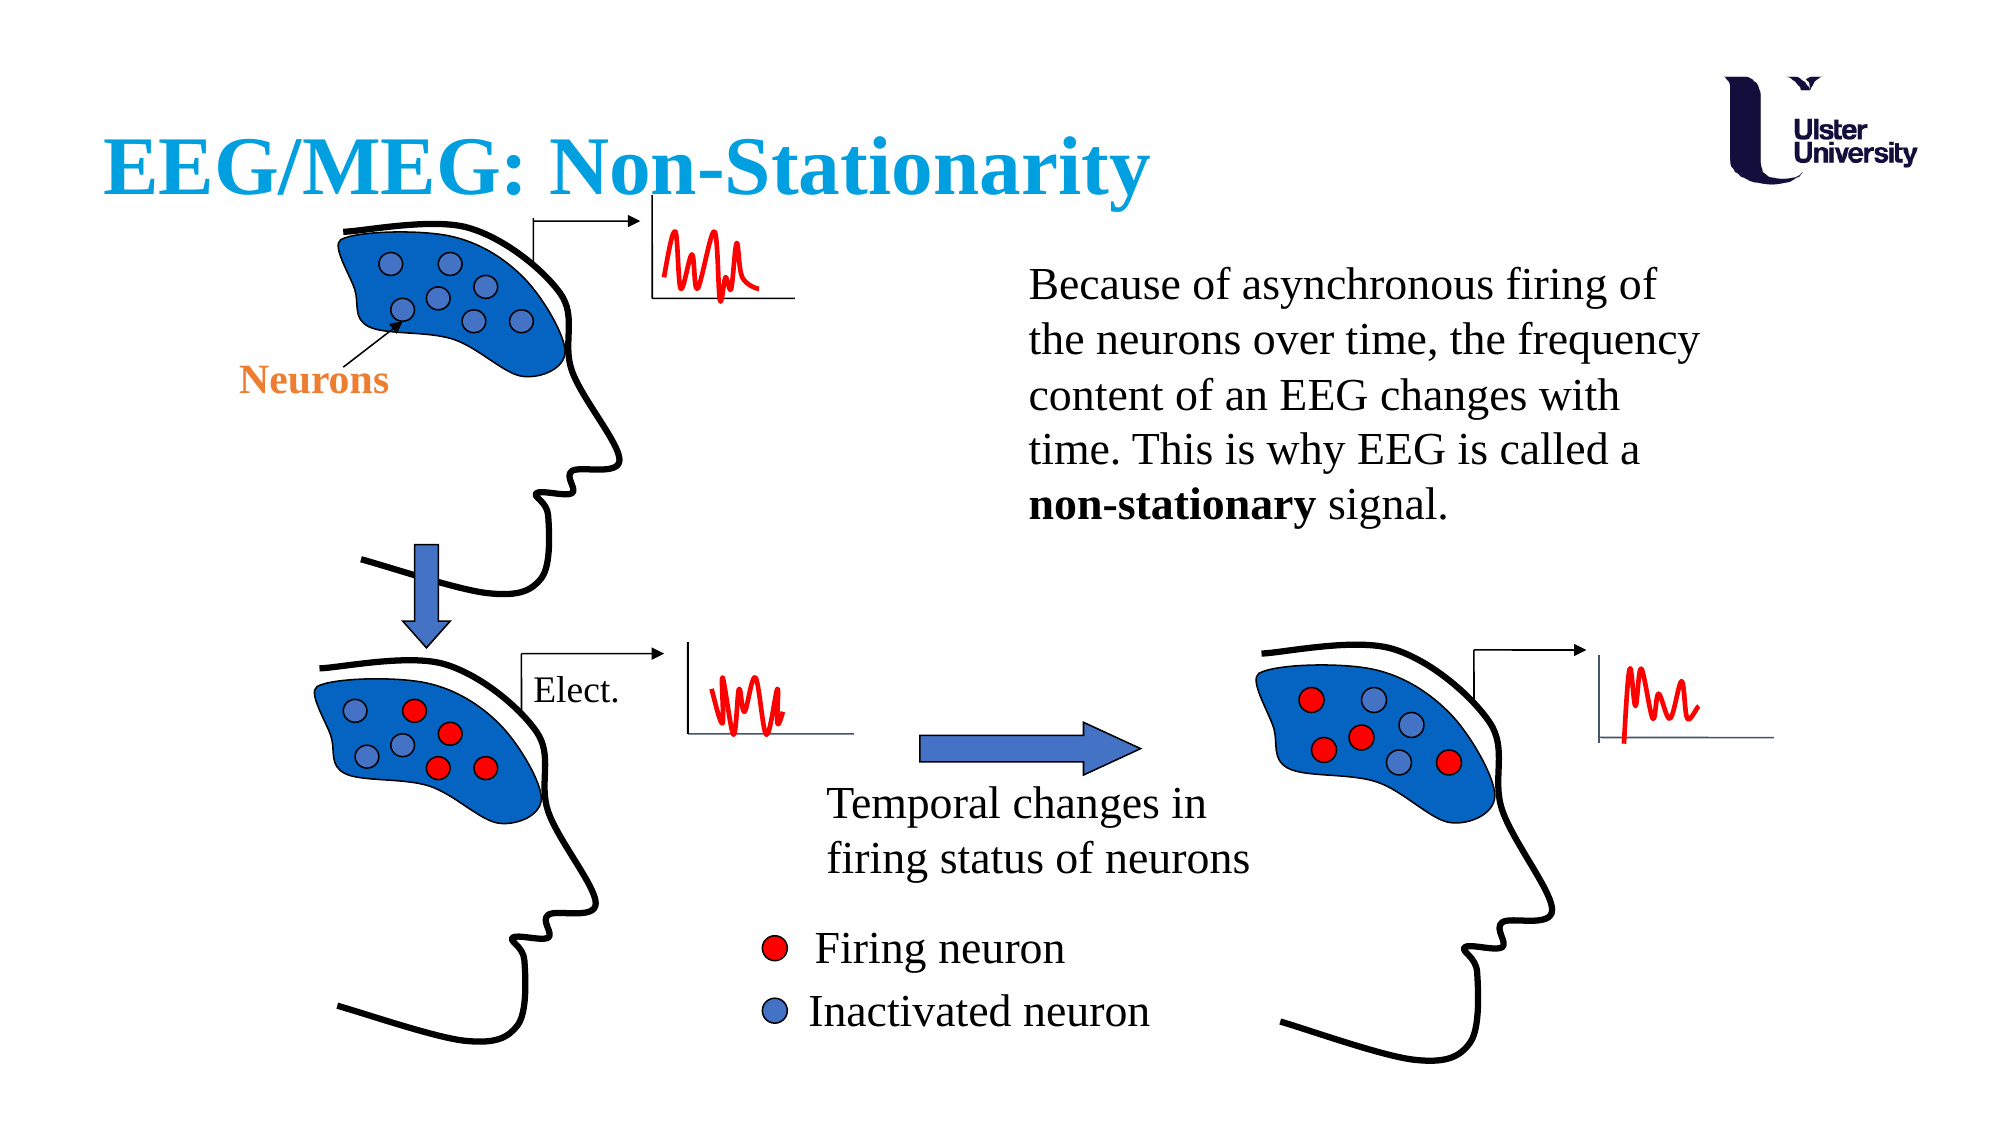

# EEG/MEG: Non-Stationarity

Neurons

Elect.

Because of asynchronous firing of the neurons over time, the frequency content of an EEG changes with time. This is why EEG is called a non-stationary signal.

Temporal changes in firing status of neurons
Firing neuron

Inactivated neuron